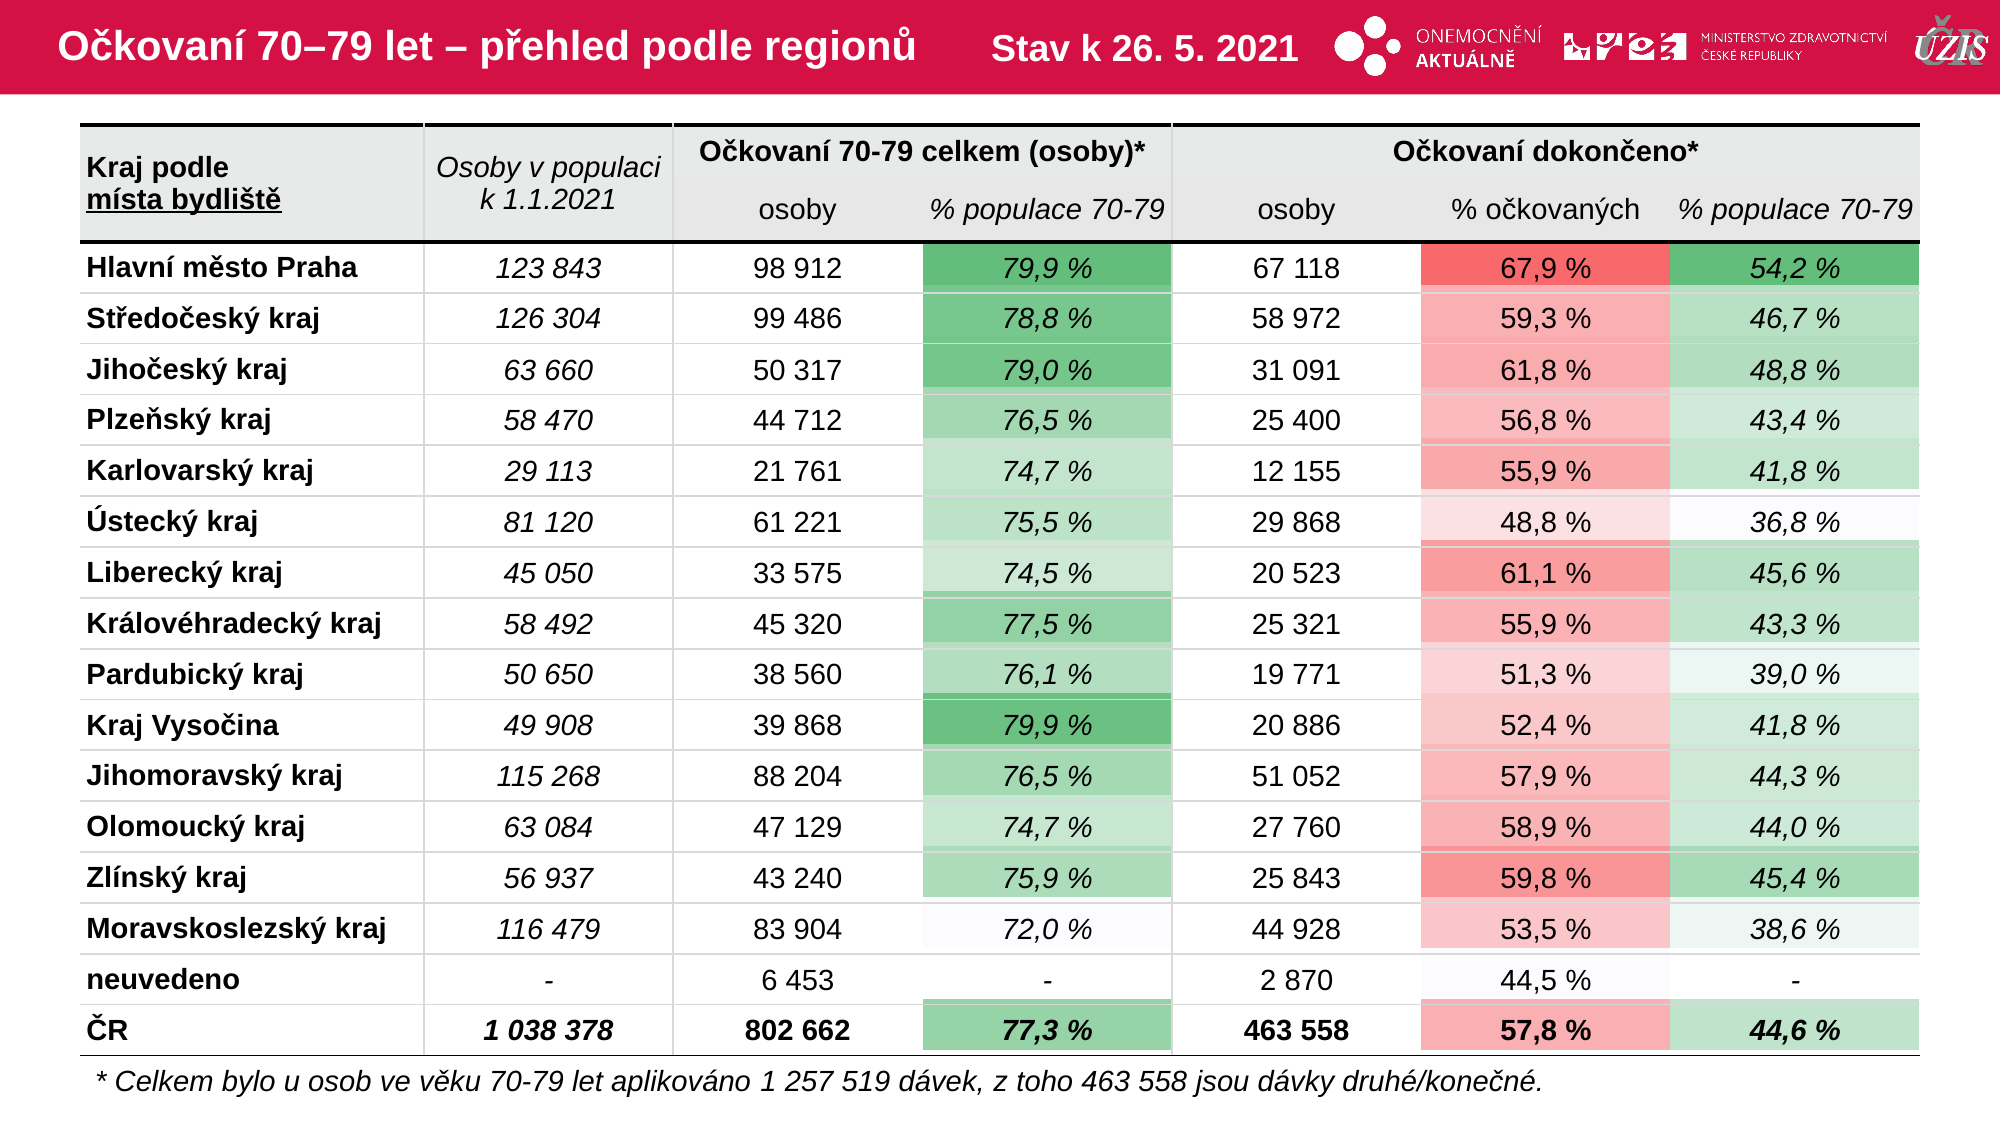

# Očkovaní 70–79 let – přehled podle regionů
Stav k 26. 5. 2021
| Kraj podle místa bydliště | Osoby v populaci k 1.1.2021 | Očkovaní 70-79 celkem (osoby)\* |  | Očkovaní dokončeno\* |  |  |
| --- | --- | --- | --- | --- | --- | --- |
|  |  | osoby | % populace 70-79 | osoby | % očkovaných | % populace 70-79 |
| Hlavní město Praha | 123 843 | 98 912 | 79,9 % | 67 118 | 67,9 % | 54,2 % |
| Středočeský kraj | 126 304 | 99 486 | 78,8 % | 58 972 | 59,3 % | 46,7 % |
| Jihočeský kraj | 63 660 | 50 317 | 79,0 % | 31 091 | 61,8 % | 48,8 % |
| Plzeňský kraj | 58 470 | 44 712 | 76,5 % | 25 400 | 56,8 % | 43,4 % |
| Karlovarský kraj | 29 113 | 21 761 | 74,7 % | 12 155 | 55,9 % | 41,8 % |
| Ústecký kraj | 81 120 | 61 221 | 75,5 % | 29 868 | 48,8 % | 36,8 % |
| Liberecký kraj | 45 050 | 33 575 | 74,5 % | 20 523 | 61,1 % | 45,6 % |
| Královéhradecký kraj | 58 492 | 45 320 | 77,5 % | 25 321 | 55,9 % | 43,3 % |
| Pardubický kraj | 50 650 | 38 560 | 76,1 % | 19 771 | 51,3 % | 39,0 % |
| Kraj Vysočina | 49 908 | 39 868 | 79,9 % | 20 886 | 52,4 % | 41,8 % |
| Jihomoravský kraj | 115 268 | 88 204 | 76,5 % | 51 052 | 57,9 % | 44,3 % |
| Olomoucký kraj | 63 084 | 47 129 | 74,7 % | 27 760 | 58,9 % | 44,0 % |
| Zlínský kraj | 56 937 | 43 240 | 75,9 % | 25 843 | 59,8 % | 45,4 % |
| Moravskoslezský kraj | 116 479 | 83 904 | 72,0 % | 44 928 | 53,5 % | 38,6 % |
| neuvedeno | - | 6 453 | - | 2 870 | 44,5 % | - |
| ČR | 1 038 378 | 802 662 | 77,3 % | 463 558 | 57,8 % | 44,6 % |
|  |  |  |  |  |  |
| --- | --- | --- | --- | --- | --- |
|  |  |  |  |  |  |
|  |  |  |  |  |  |
|  |  |  |  |  |  |
|  |  |  |  |  |  |
|  |  |  |  |  |  |
|  |  |  |  |  |  |
|  |  |  |  |  |  |
|  |  |  |  |  |  |
|  |  |  |  |  |  |
|  |  |  |  |  |  |
|  |  |  |  |  |  |
|  |  |  |  |  |  |
|  |  |  |  |  |  |
|  |  |  |  |  |  |
|  |  |  |  |  |  |
* Celkem bylo u osob ve věku 70-79 let aplikováno 1 257 519 dávek, z toho 463 558 jsou dávky druhé/konečné.